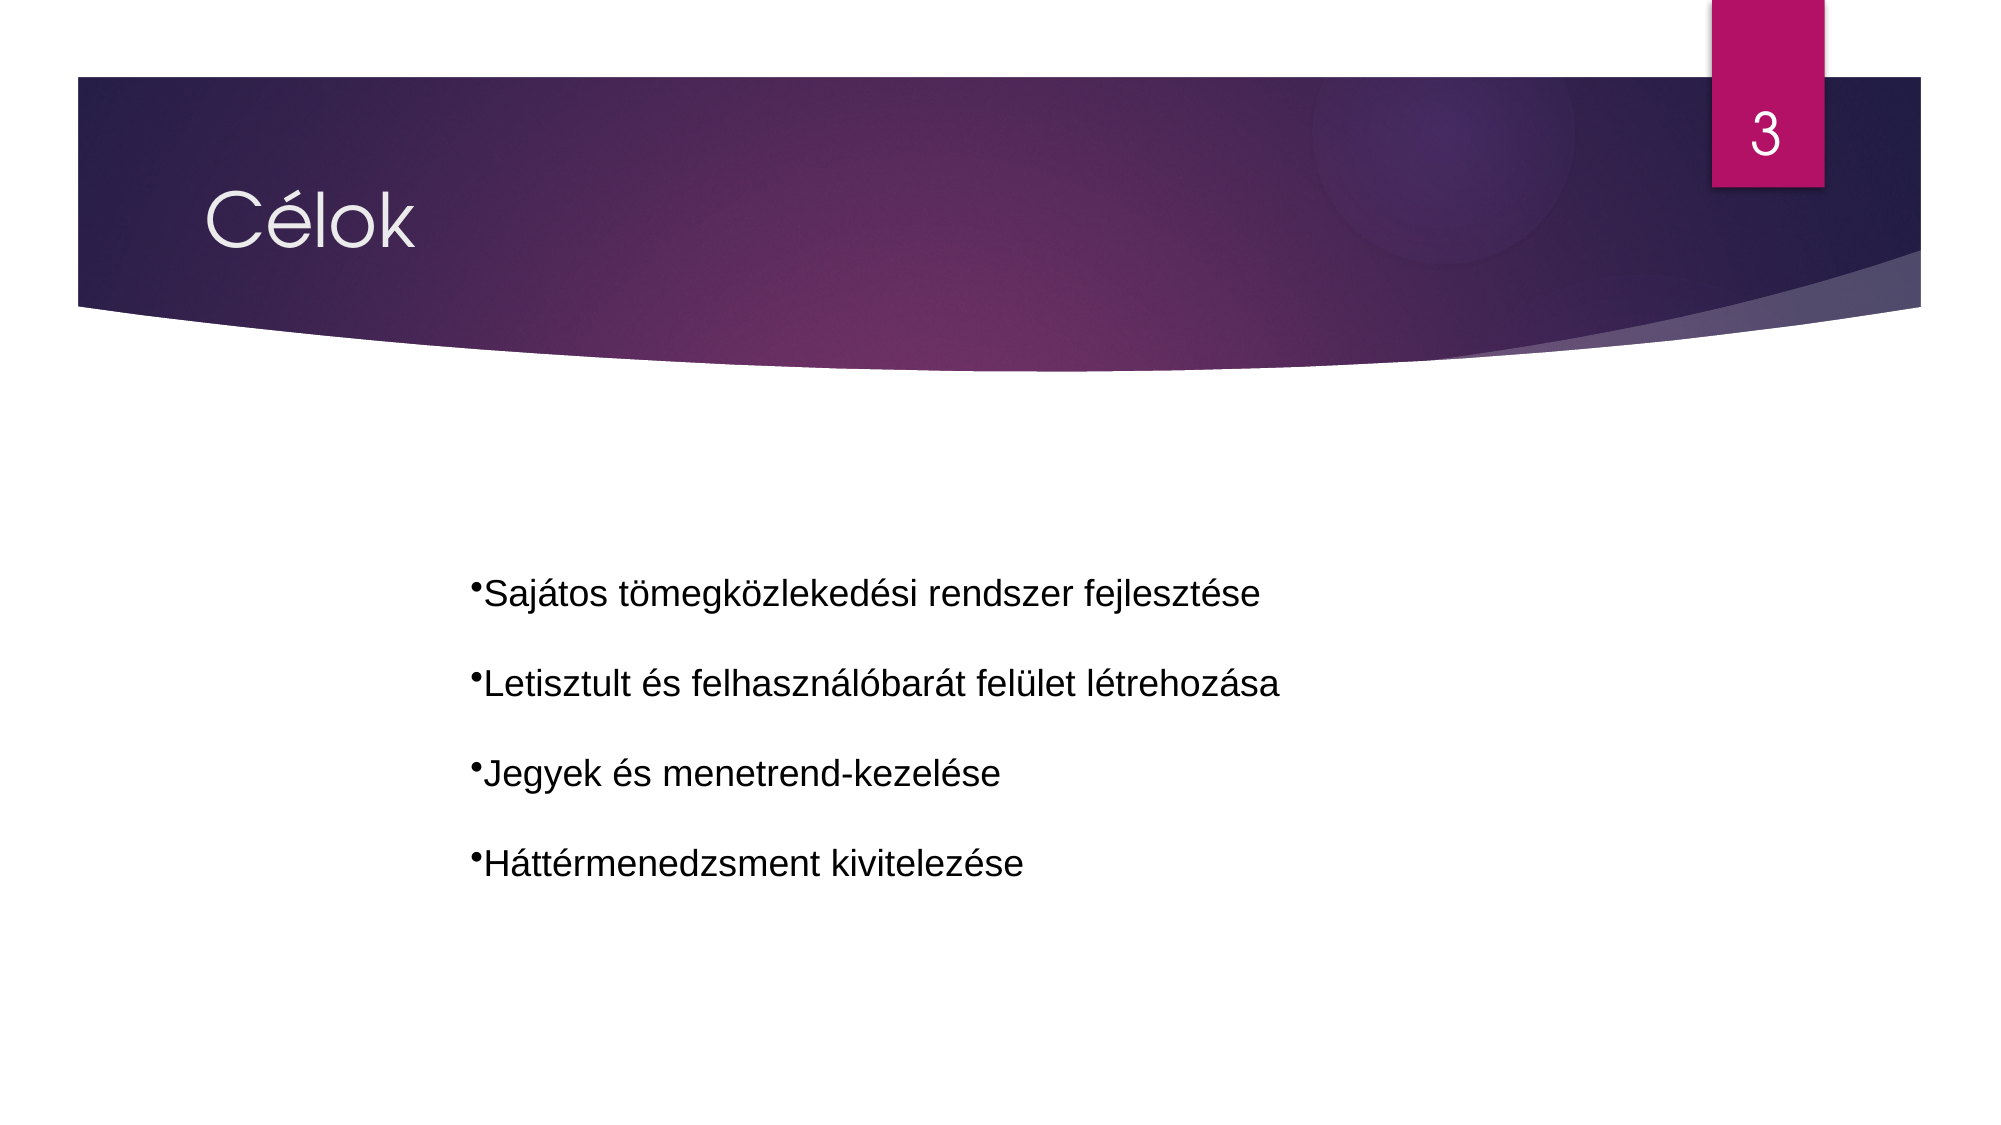

3
# Célok
Sajátos tömegközlekedési rendszer fejlesztése
Letisztult és felhasználóbarát felület létrehozása
Jegyek és menetrend-kezelése
Háttérmenedzsment kivitelezése